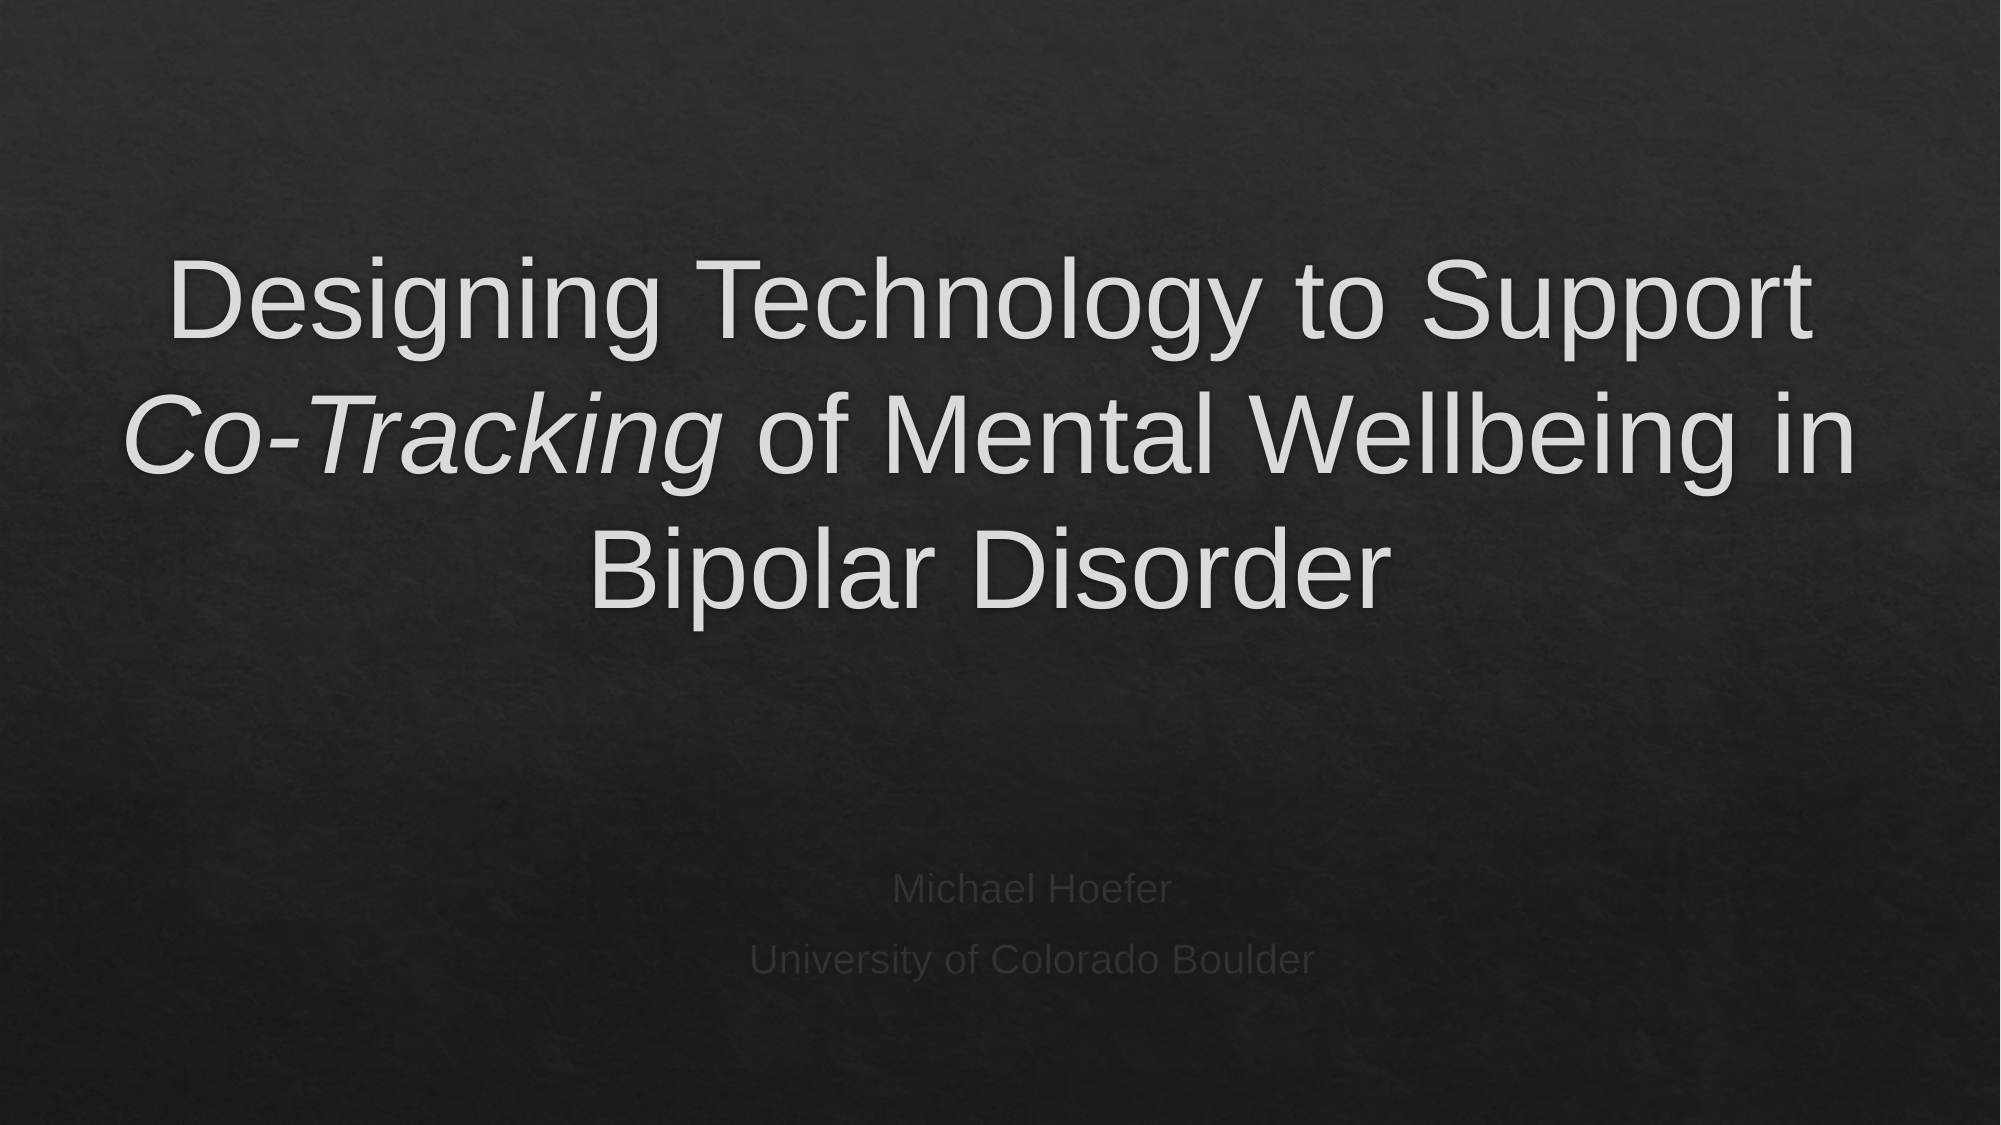

# Designing Technology to Support Co-Tracking of Mental Wellbeing in Bipolar Disorder
Michael Hoefer
University of Colorado Boulder